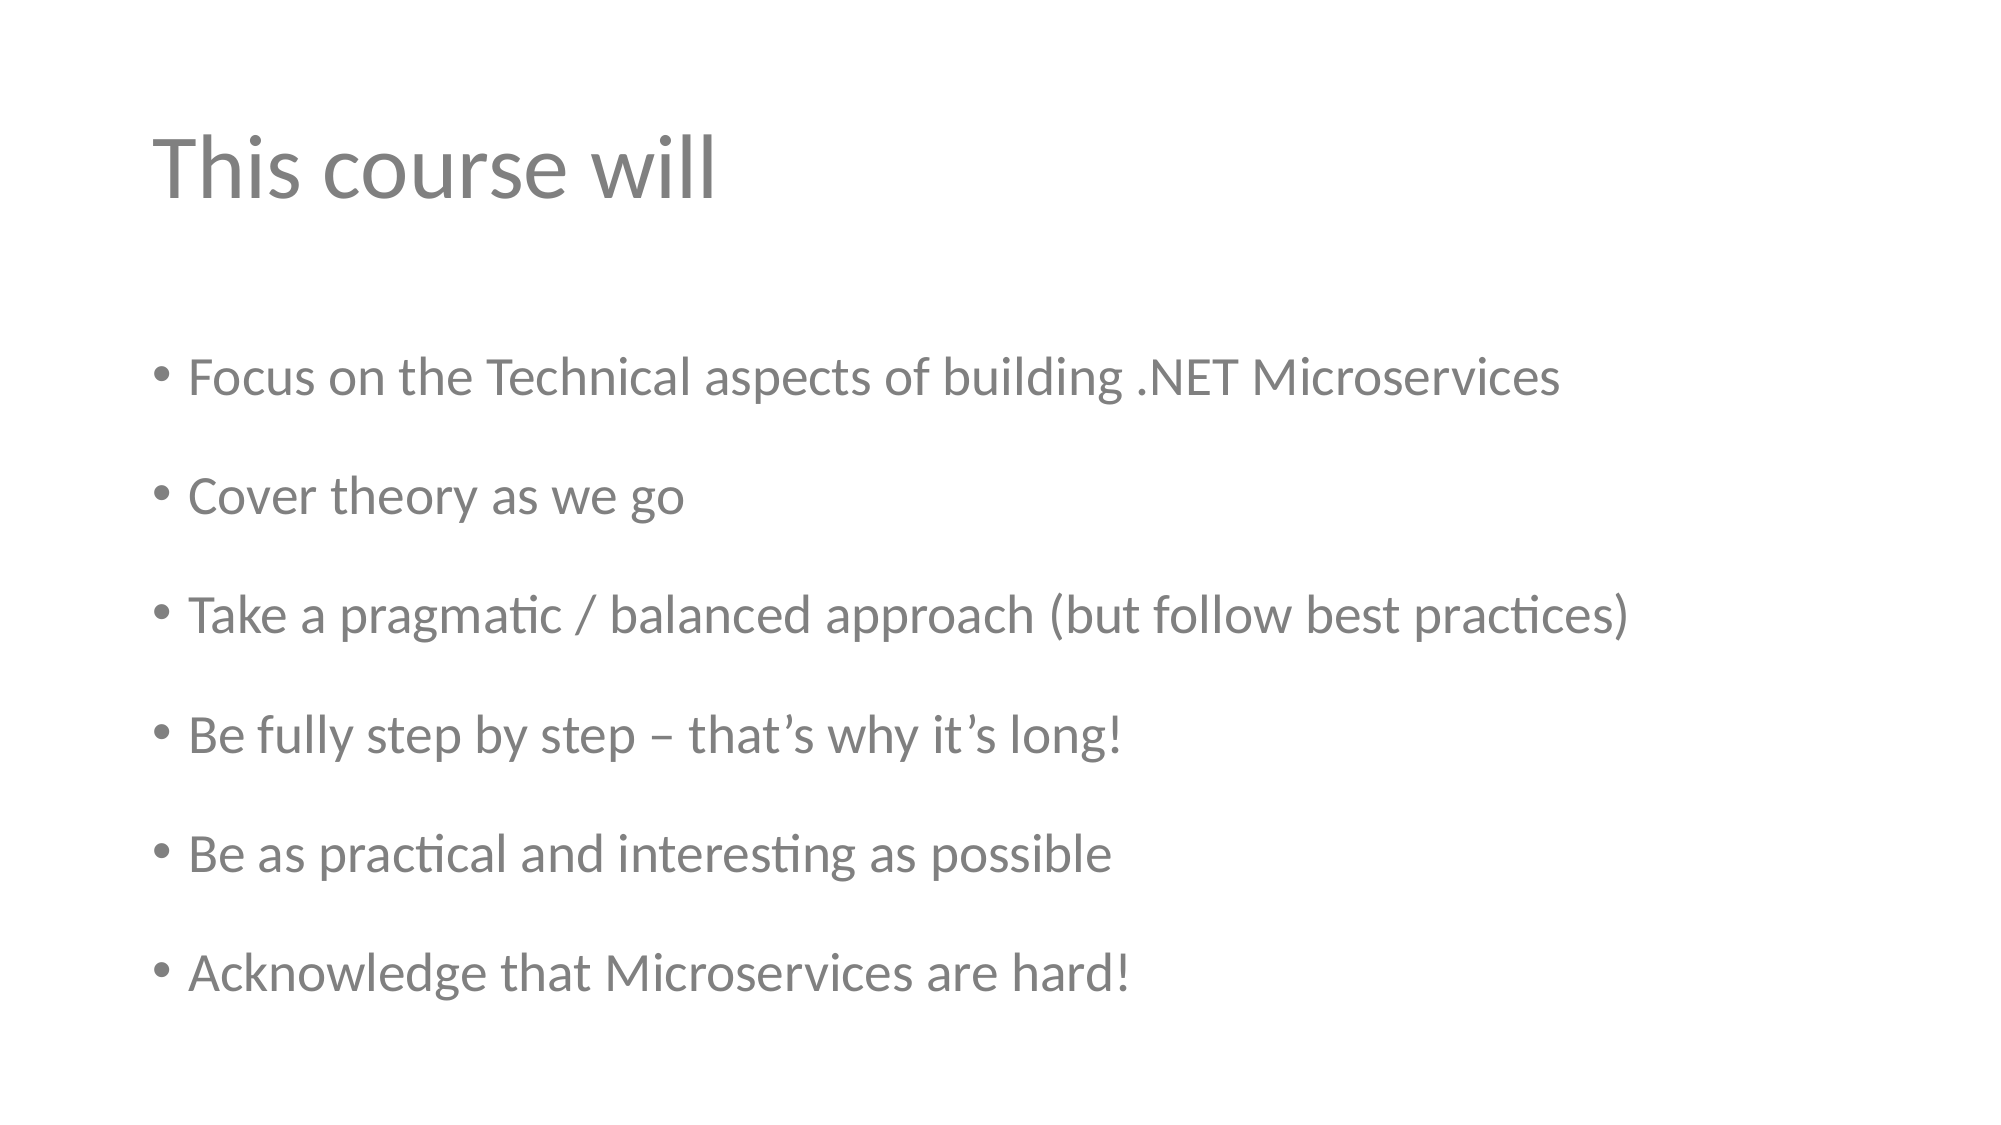

# This course will
Focus on the Technical aspects of building .NET Microservices
Cover theory as we go
Take a pragmatic / balanced approach (but follow best practices)
Be fully step by step – that’s why it’s long!
Be as practical and interesting as possible
Acknowledge that Microservices are hard!